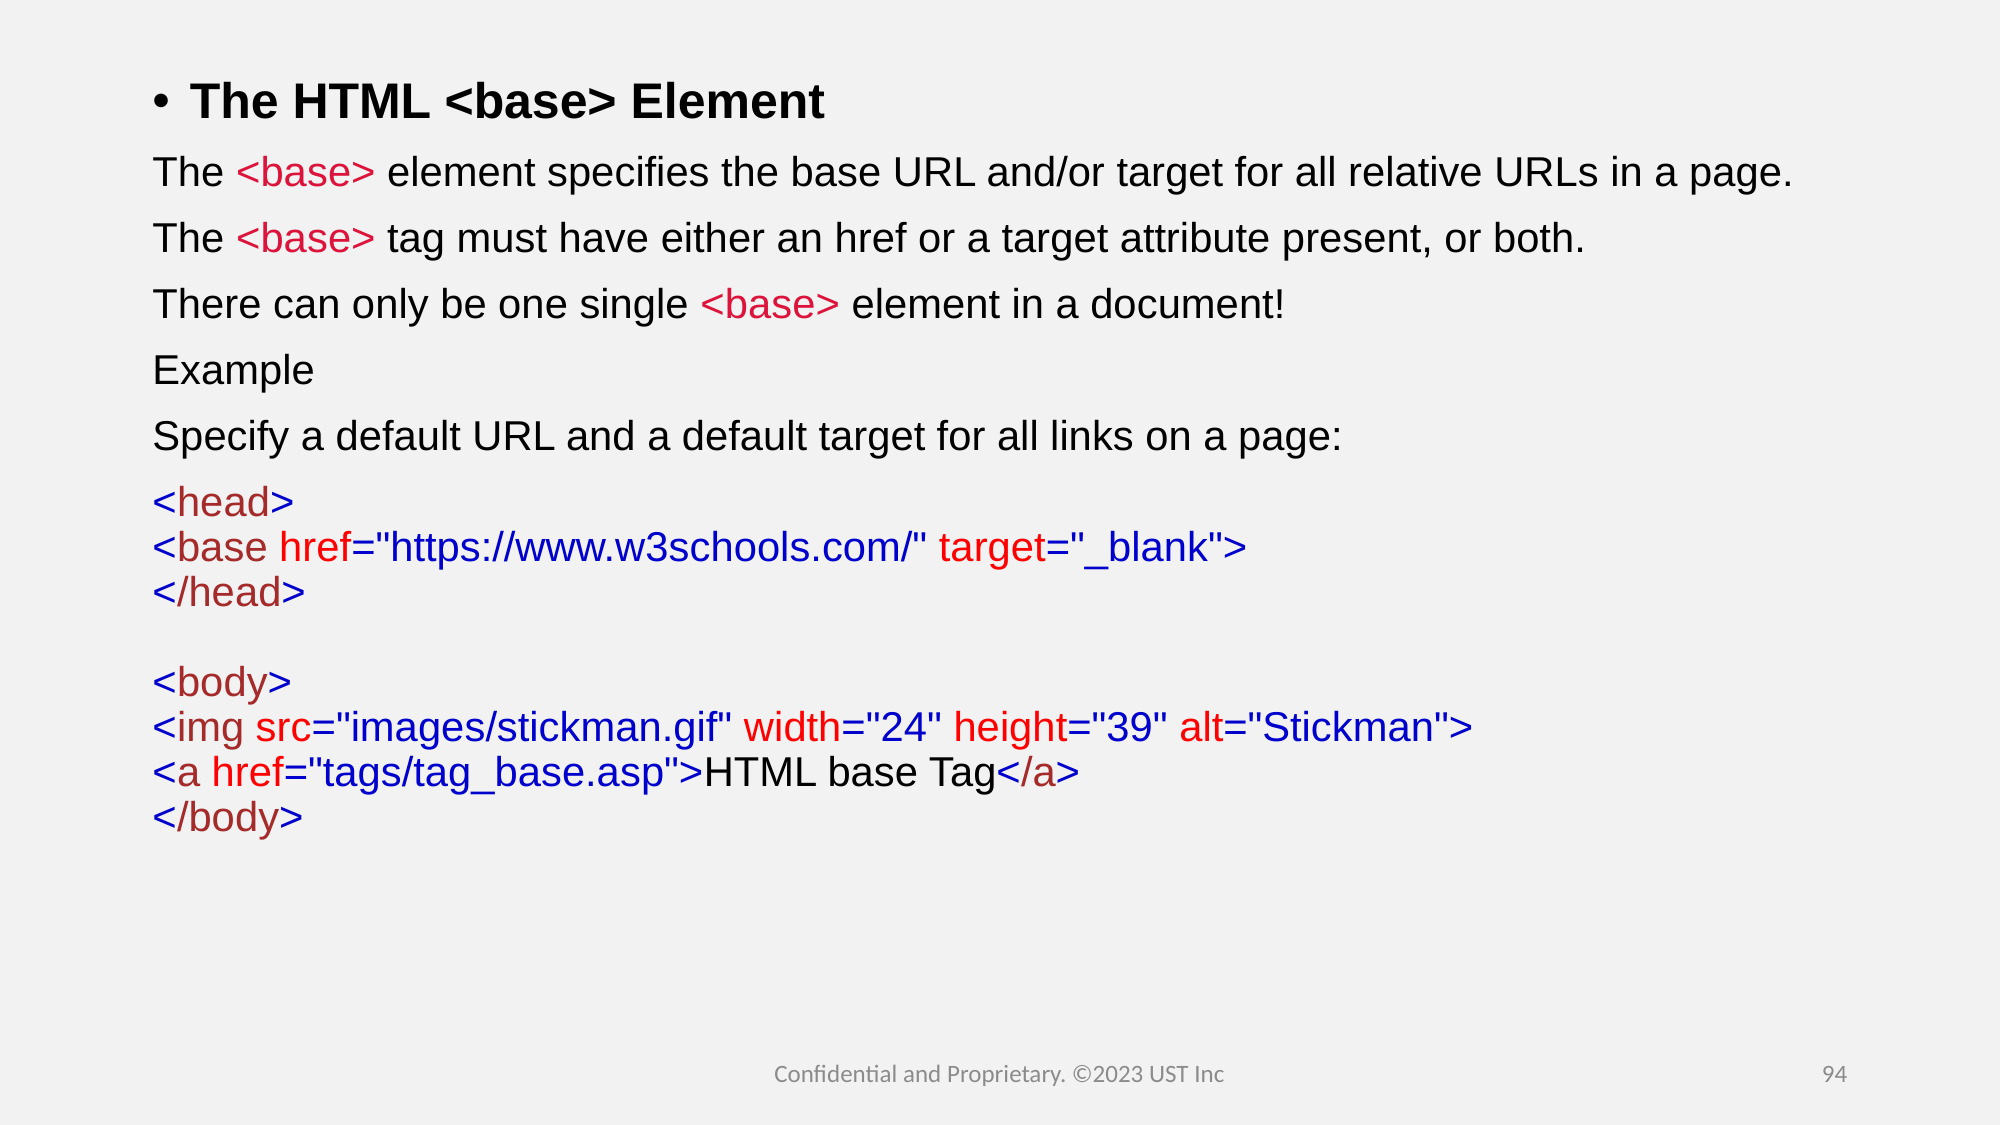

The HTML <base> Element
The <base> element specifies the base URL and/or target for all relative URLs in a page.
The <base> tag must have either an href or a target attribute present, or both.
There can only be one single <base> element in a document!
Example
Specify a default URL and a default target for all links on a page:
<head>
<base href="https://www.w3schools.com/" target="_blank">
</head>
<body>
<img src="images/stickman.gif" width="24" height="39" alt="Stickman">
<a href="tags/tag_base.asp">HTML base Tag</a>
</body>

Confidential and Proprietary. ©2023 UST Inc
94